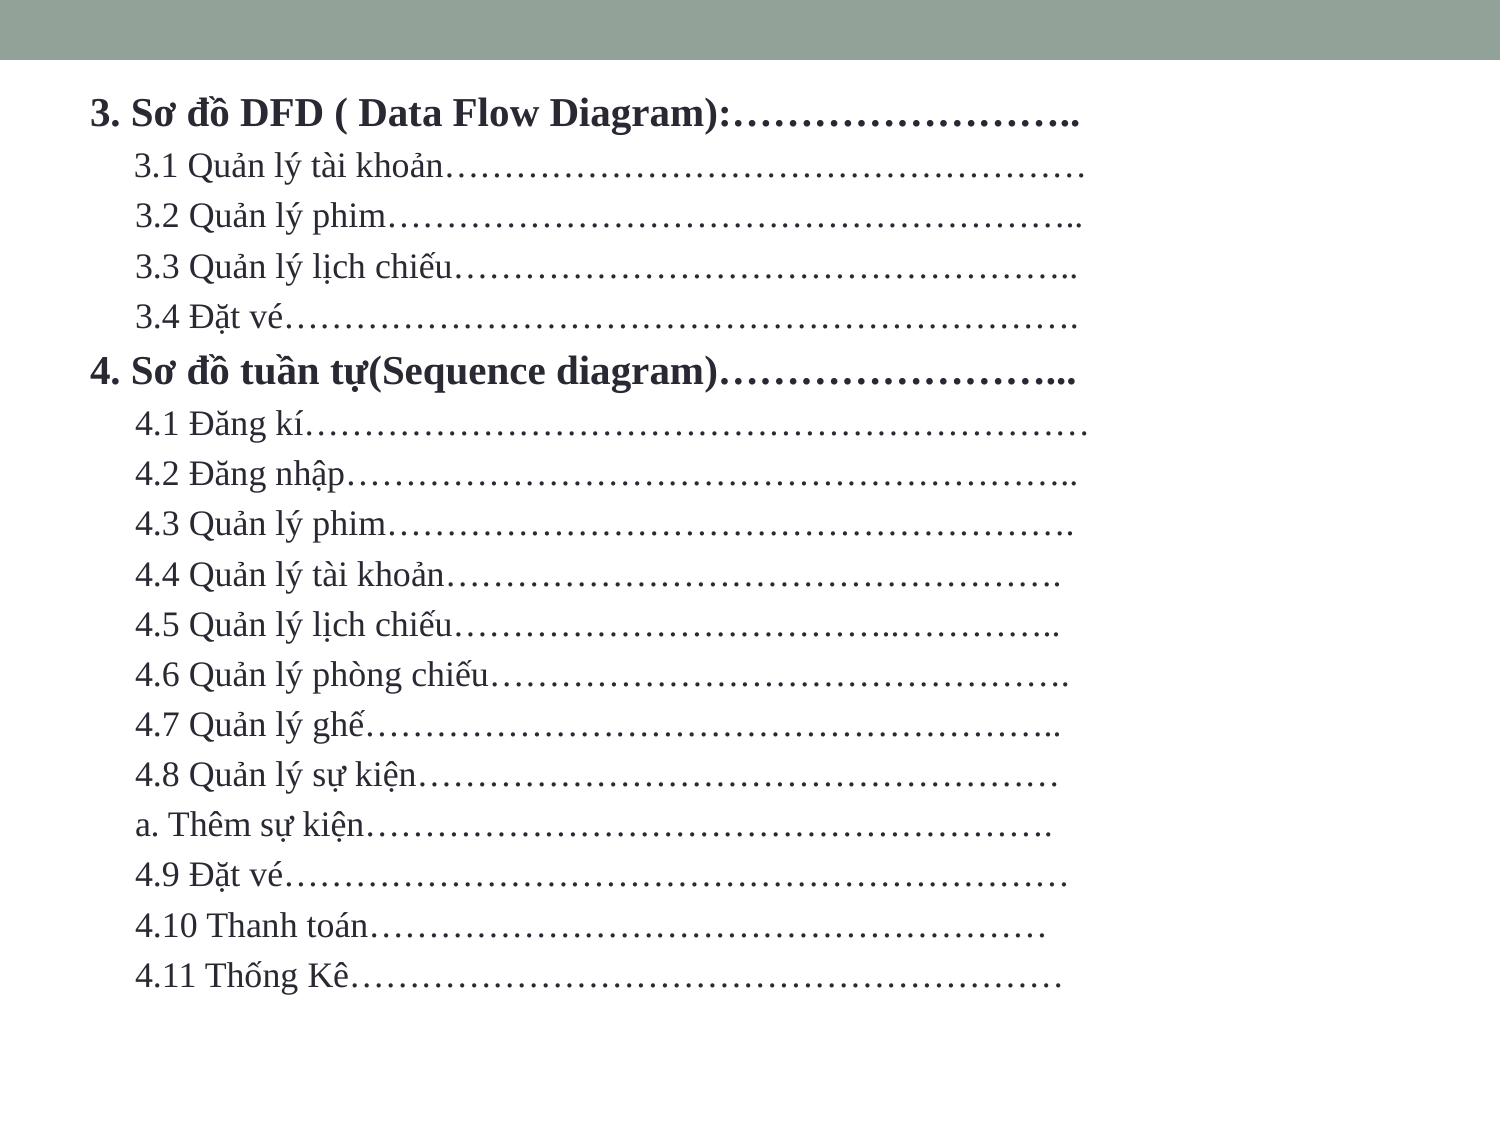

3. Sơ đồ DFD ( Data Flow Diagram):……………………..
       3.1 Quản lý tài khoản………………………………………………
     3.2 Quản lý phim…………………………………………………..
     3.3 Quản lý lịch chiếu……………………………………………..
     3.4 Đặt vé………………………………………………………….
4. Sơ đồ tuần tự(Sequence diagram)……………………...
     4.1 Đăng kí…………………………………………………………
     4.2 Đăng nhập……………………………………………………..
     4.3 Quản lý phim………………………………………………….
     4.4 Quản lý tài khoản…………………………………………….
     4.5 Quản lý lịch chiếu………………………………..…………..
     4.6 Quản lý phòng chiếu………………………………………….
     4.7 Quản lý ghế…………………………………………………..
     4.8 Quản lý sự kiện………………………………………………
     a. Thêm sự kiện………………………………………………….
     4.9 Đặt vé…………………………………………………………
     4.10 Thanh toán…………………………………………………
     4.11 Thống Kê……………………………………………………